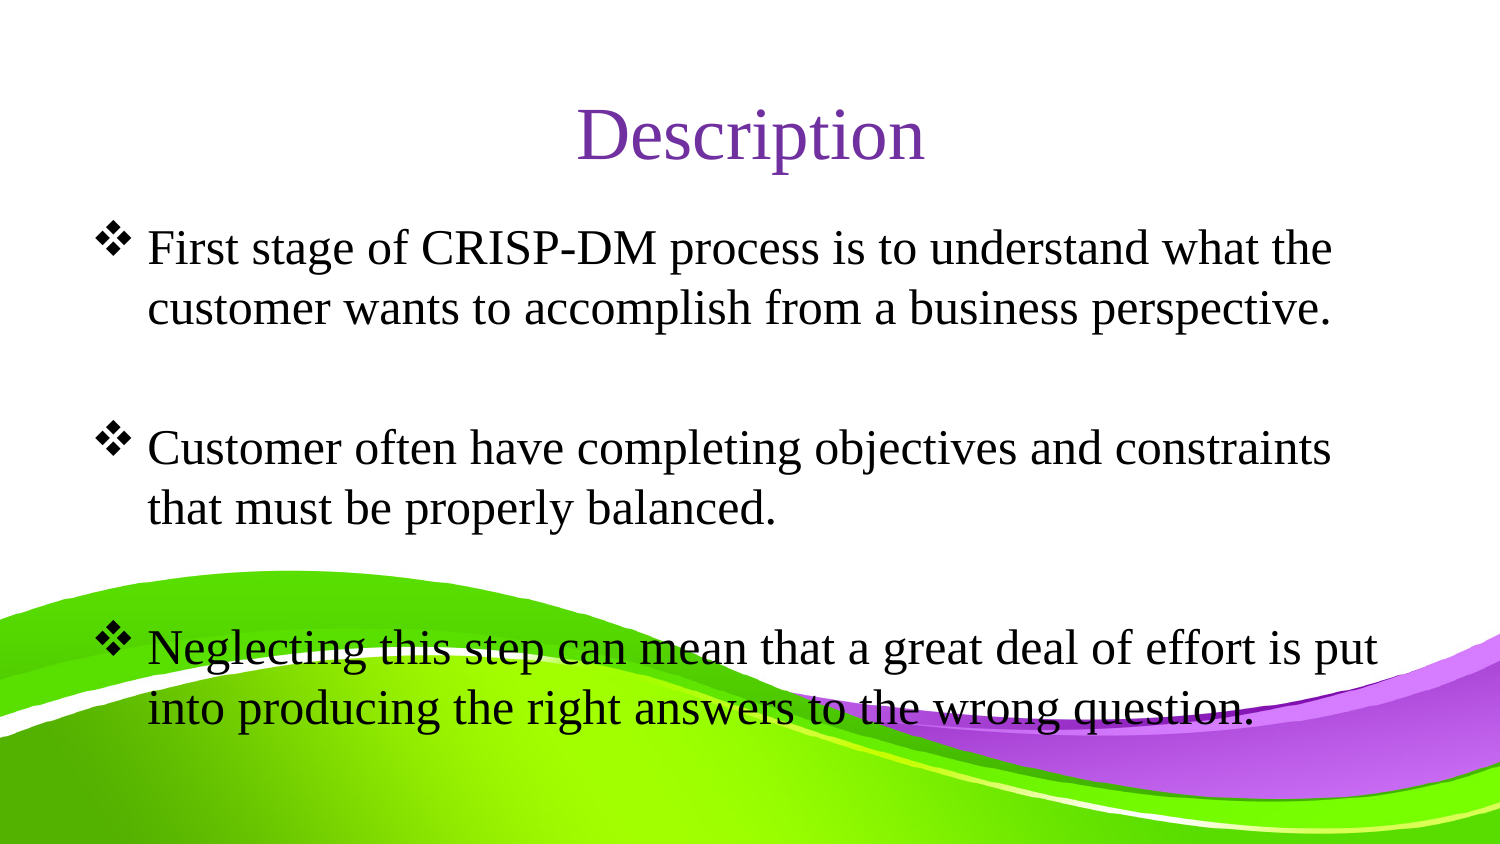

# Description
First stage of CRISP-DM process is to understand what the customer wants to accomplish from a business perspective.

Customer often have completing objectives and constraints that must be properly balanced.

Neglecting this step can mean that a great deal of effort is put into producing the right answers to the wrong question.